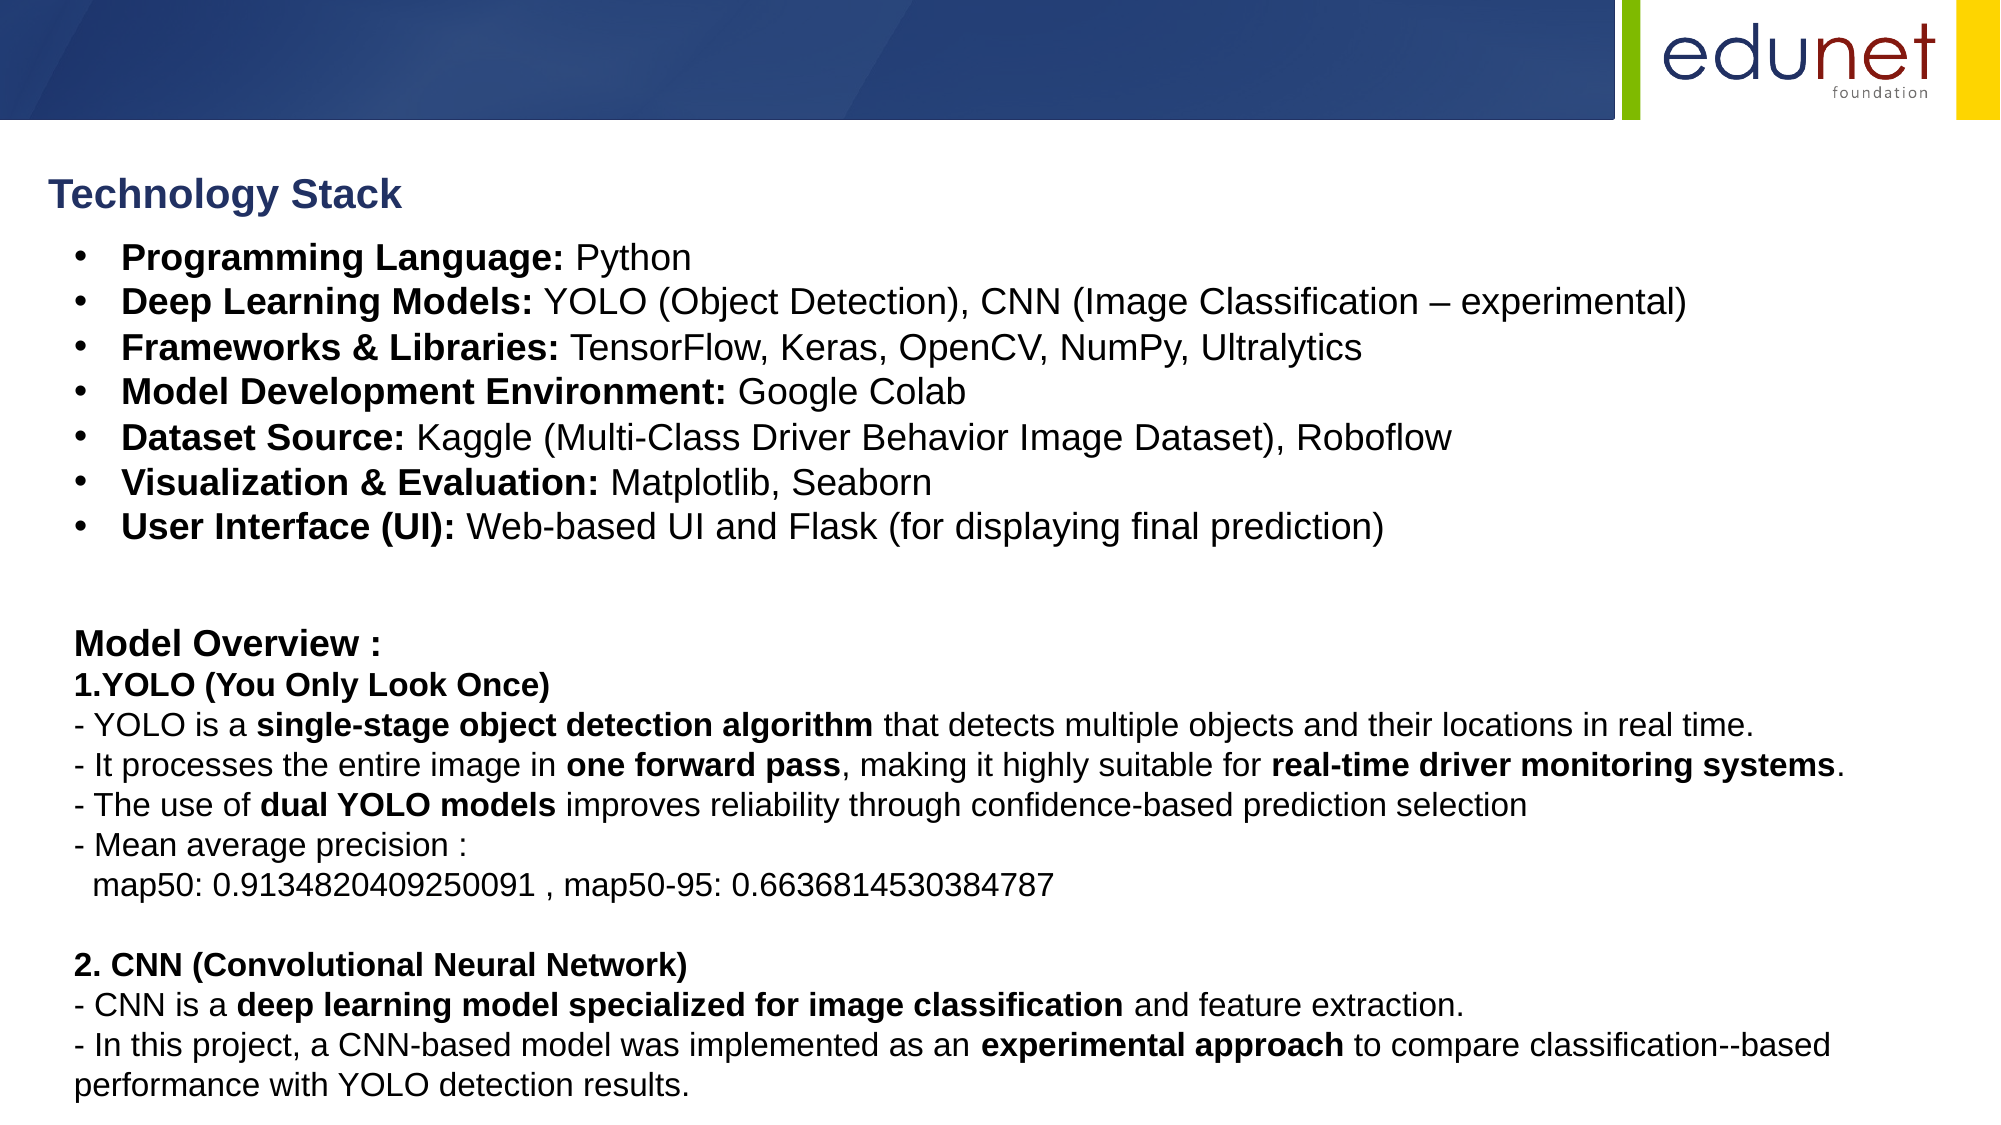

Technology Stack
Programming Language: Python
Deep Learning Models: YOLO (Object Detection), CNN (Image Classification – experimental)
Frameworks & Libraries: TensorFlow, Keras, OpenCV, NumPy, Ultralytics
Model Development Environment: Google Colab
Dataset Source: Kaggle (Multi-Class Driver Behavior Image Dataset), Roboflow
Visualization & Evaluation: Matplotlib, Seaborn
User Interface (UI): Web-based UI and Flask (for displaying final prediction)
Model Overview :
1.YOLO (You Only Look Once)
- YOLO is a single-stage object detection algorithm that detects multiple objects and their locations in real time.
- It processes the entire image in one forward pass, making it highly suitable for real-time driver monitoring systems.
- The use of dual YOLO models improves reliability through confidence-based prediction selection
- Mean average precision :
  map50: 0.9134820409250091 , map50-95: 0.6636814530384787

2. CNN (Convolutional Neural Network)
- CNN is a deep learning model specialized for image classification and feature extraction.
- In this project, a CNN-based model was implemented as an experimental approach to compare classification--based performance with YOLO detection results.